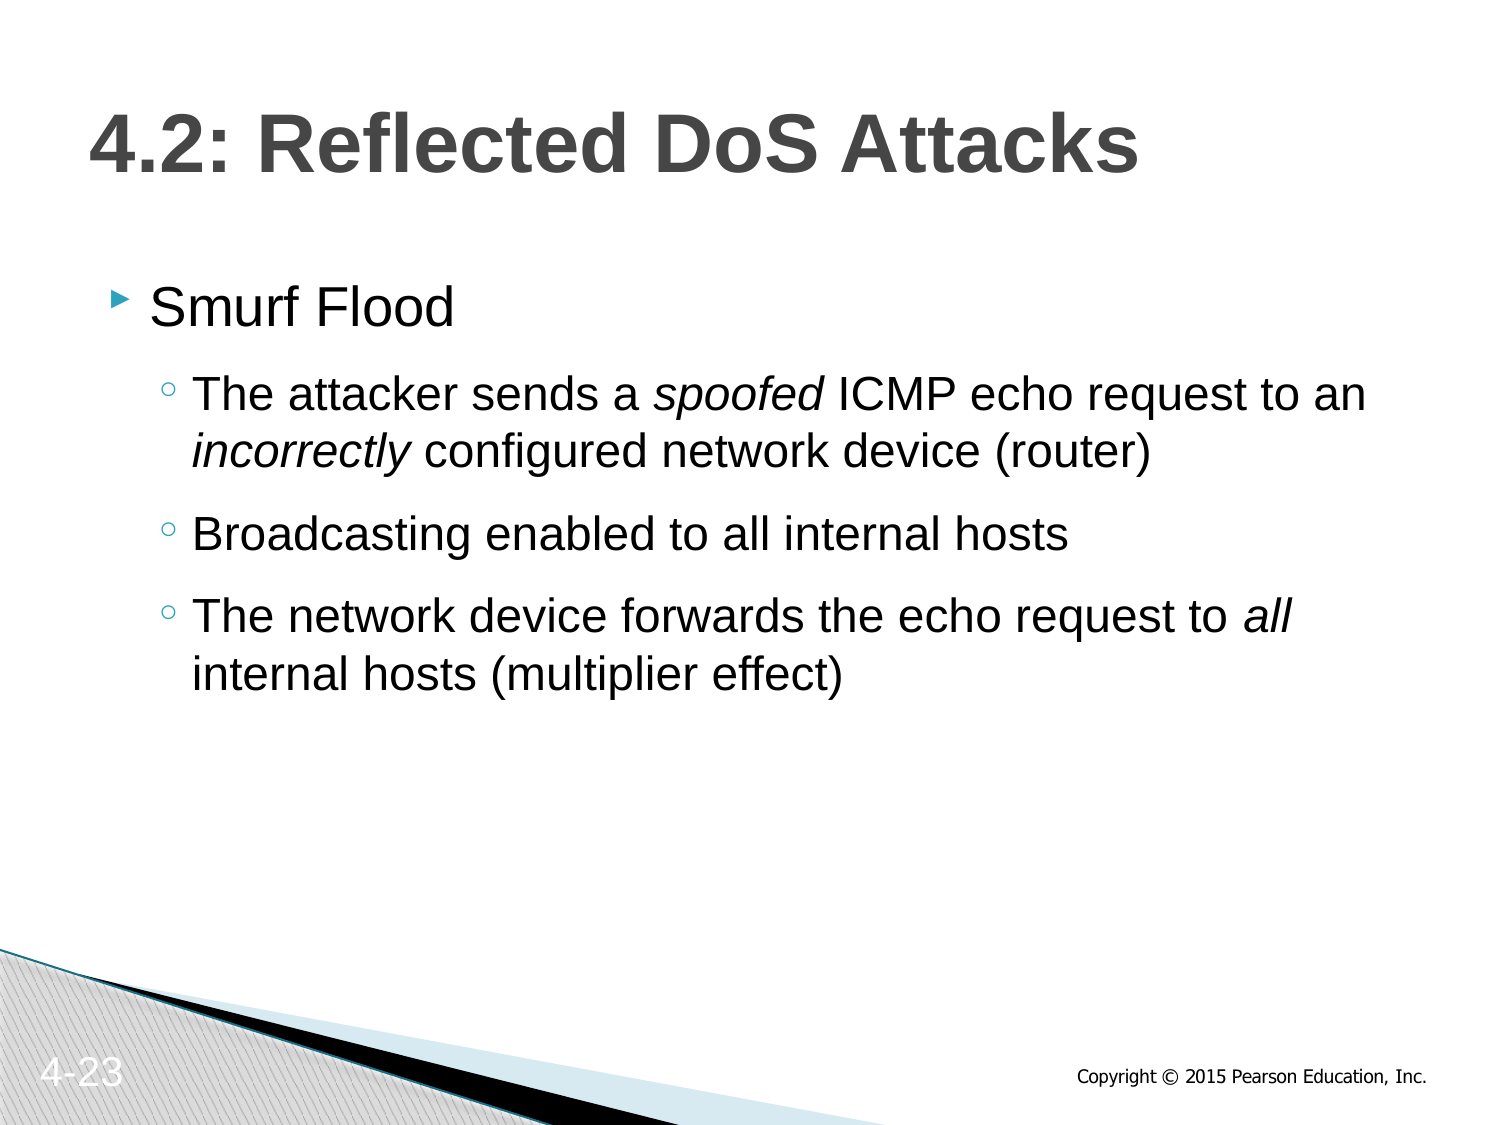

# 4.2: Reflected DoS Attacks
Smurf Flood
The attacker sends a spoofed ICMP echo request to an incorrectly configured network device (router)
Broadcasting enabled to all internal hosts
The network device forwards the echo request to all internal hosts (multiplier effect)
4-23